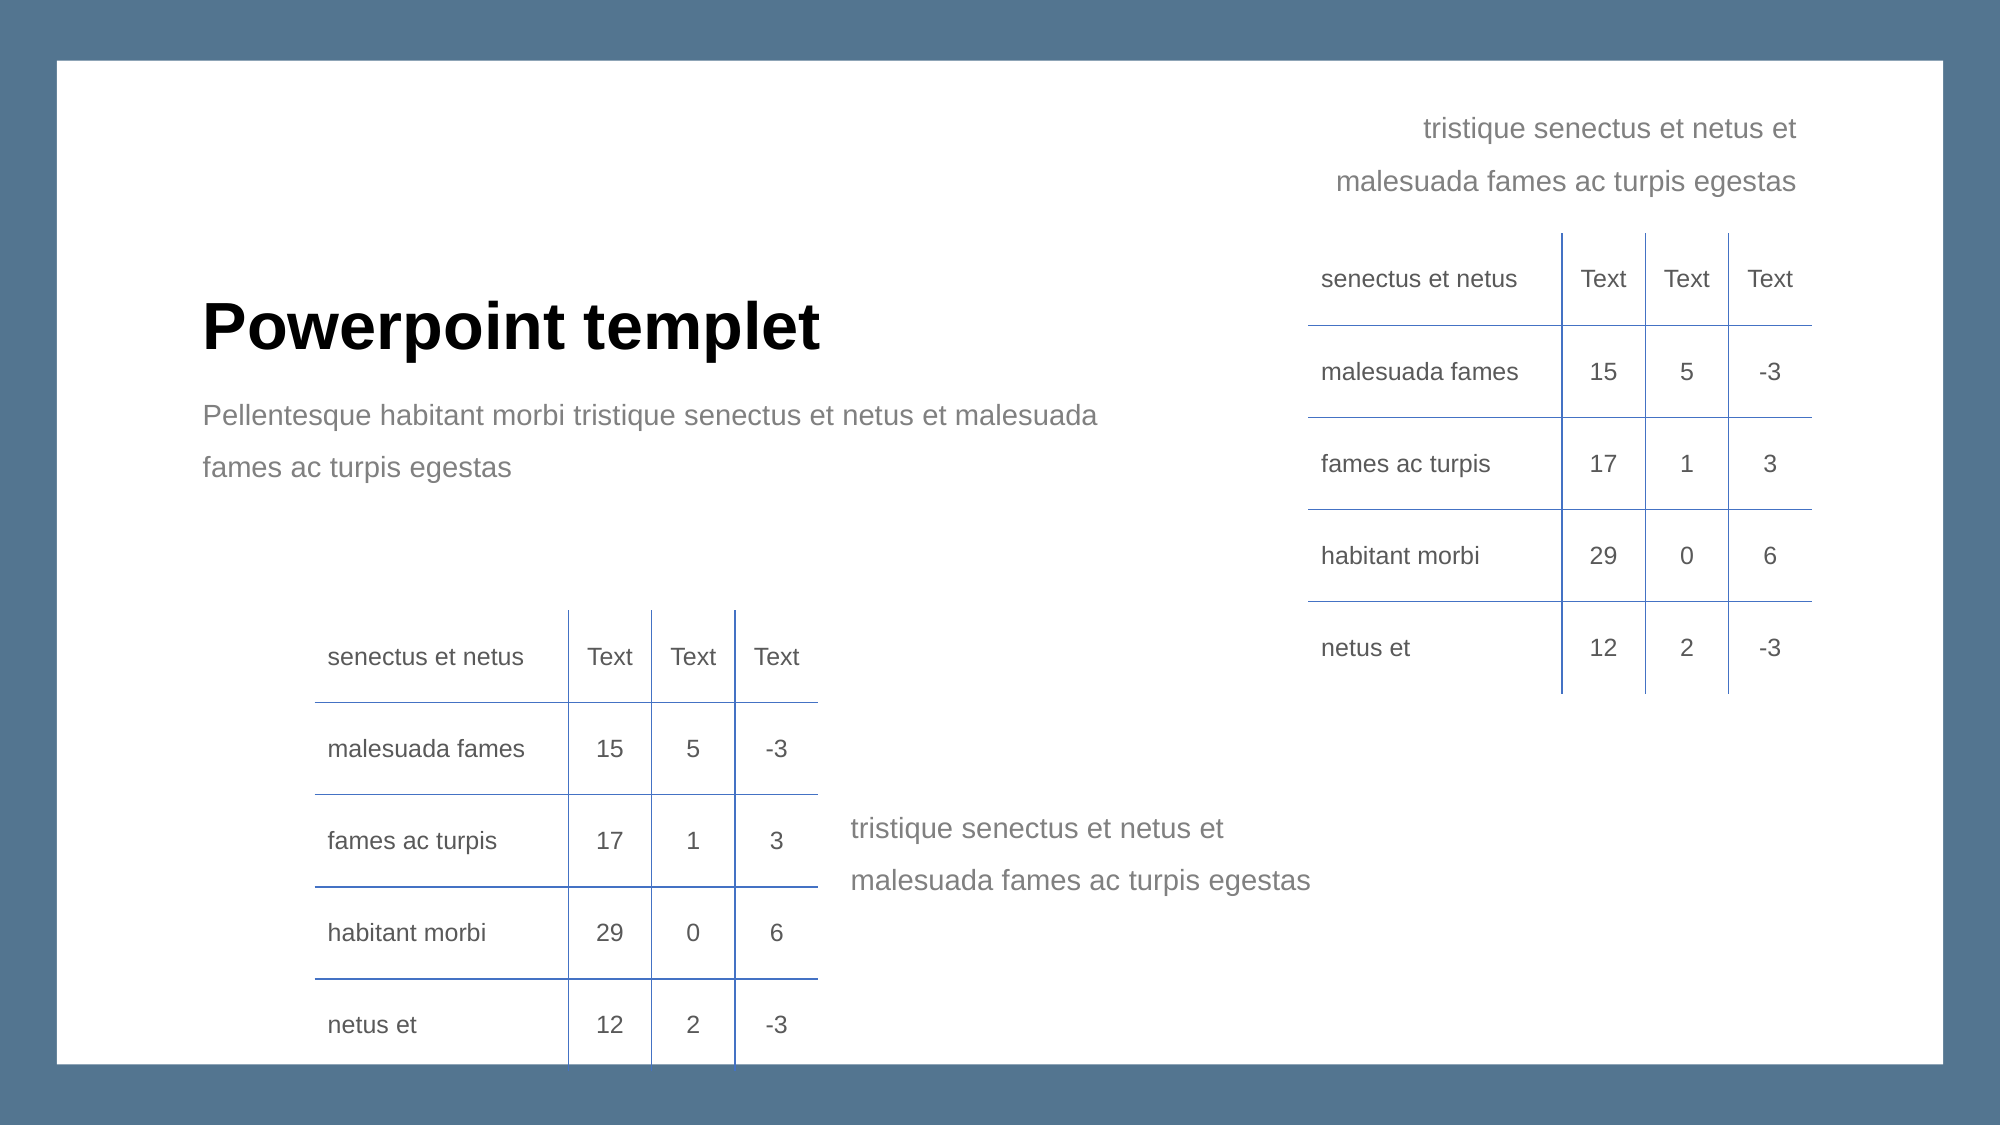

tristique senectus et netus et malesuada fames ac turpis egestas
| senectus et netus | Text | Text | Text |
| --- | --- | --- | --- |
| malesuada fames | 15 | 5 | -3 |
| fames ac turpis | 17 | 1 | 3 |
| habitant morbi | 29 | 0 | 6 |
| netus et | 12 | 2 | -3 |
Powerpoint templet
Pellentesque habitant morbi tristique senectus et netus et malesuada fames ac turpis egestas
| senectus et netus | Text | Text | Text |
| --- | --- | --- | --- |
| malesuada fames | 15 | 5 | -3 |
| fames ac turpis | 17 | 1 | 3 |
| habitant morbi | 29 | 0 | 6 |
| netus et | 12 | 2 | -3 |
tristique senectus et netus et malesuada fames ac turpis egestas